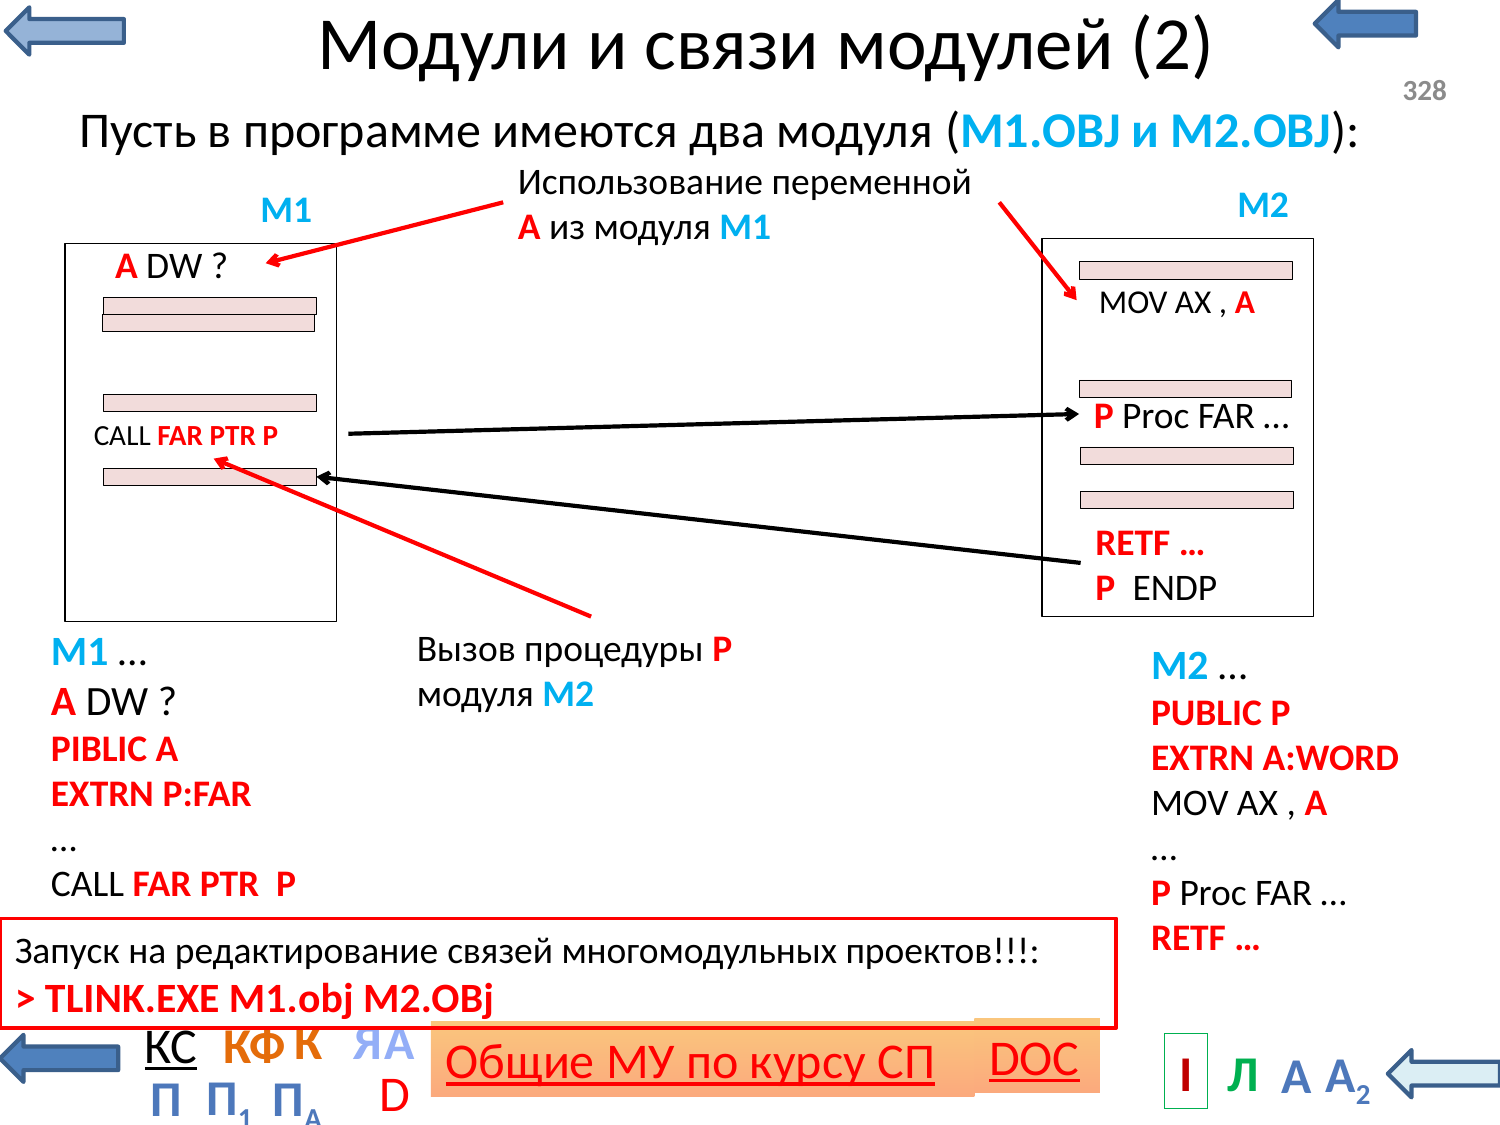

# Модули и связи модулей (2)
328
Пусть в программе имеются два модуля (М1.OBJ и М2.OBJ):
Использование переменной  А из модуля М1
М2

М1

A DW ?
 MOV AX , A
P Proc FAR …
CALL FAR PTR P
RETF …
P  ENDP
М1 …
A DW ?
PIBLIC A
EXTRN P:FAR
…
CALL FAR PTR  P
Вызов процедуры P модуля М2
М2 …
PUBLIC P
EXTRN A:WORD
MOV AX , A
…
P Proc FAR …
RETF …
Запуск на редактирование связей многомодульных проектов!!!:
> TLINK.EXE M1.obj M2.OBj